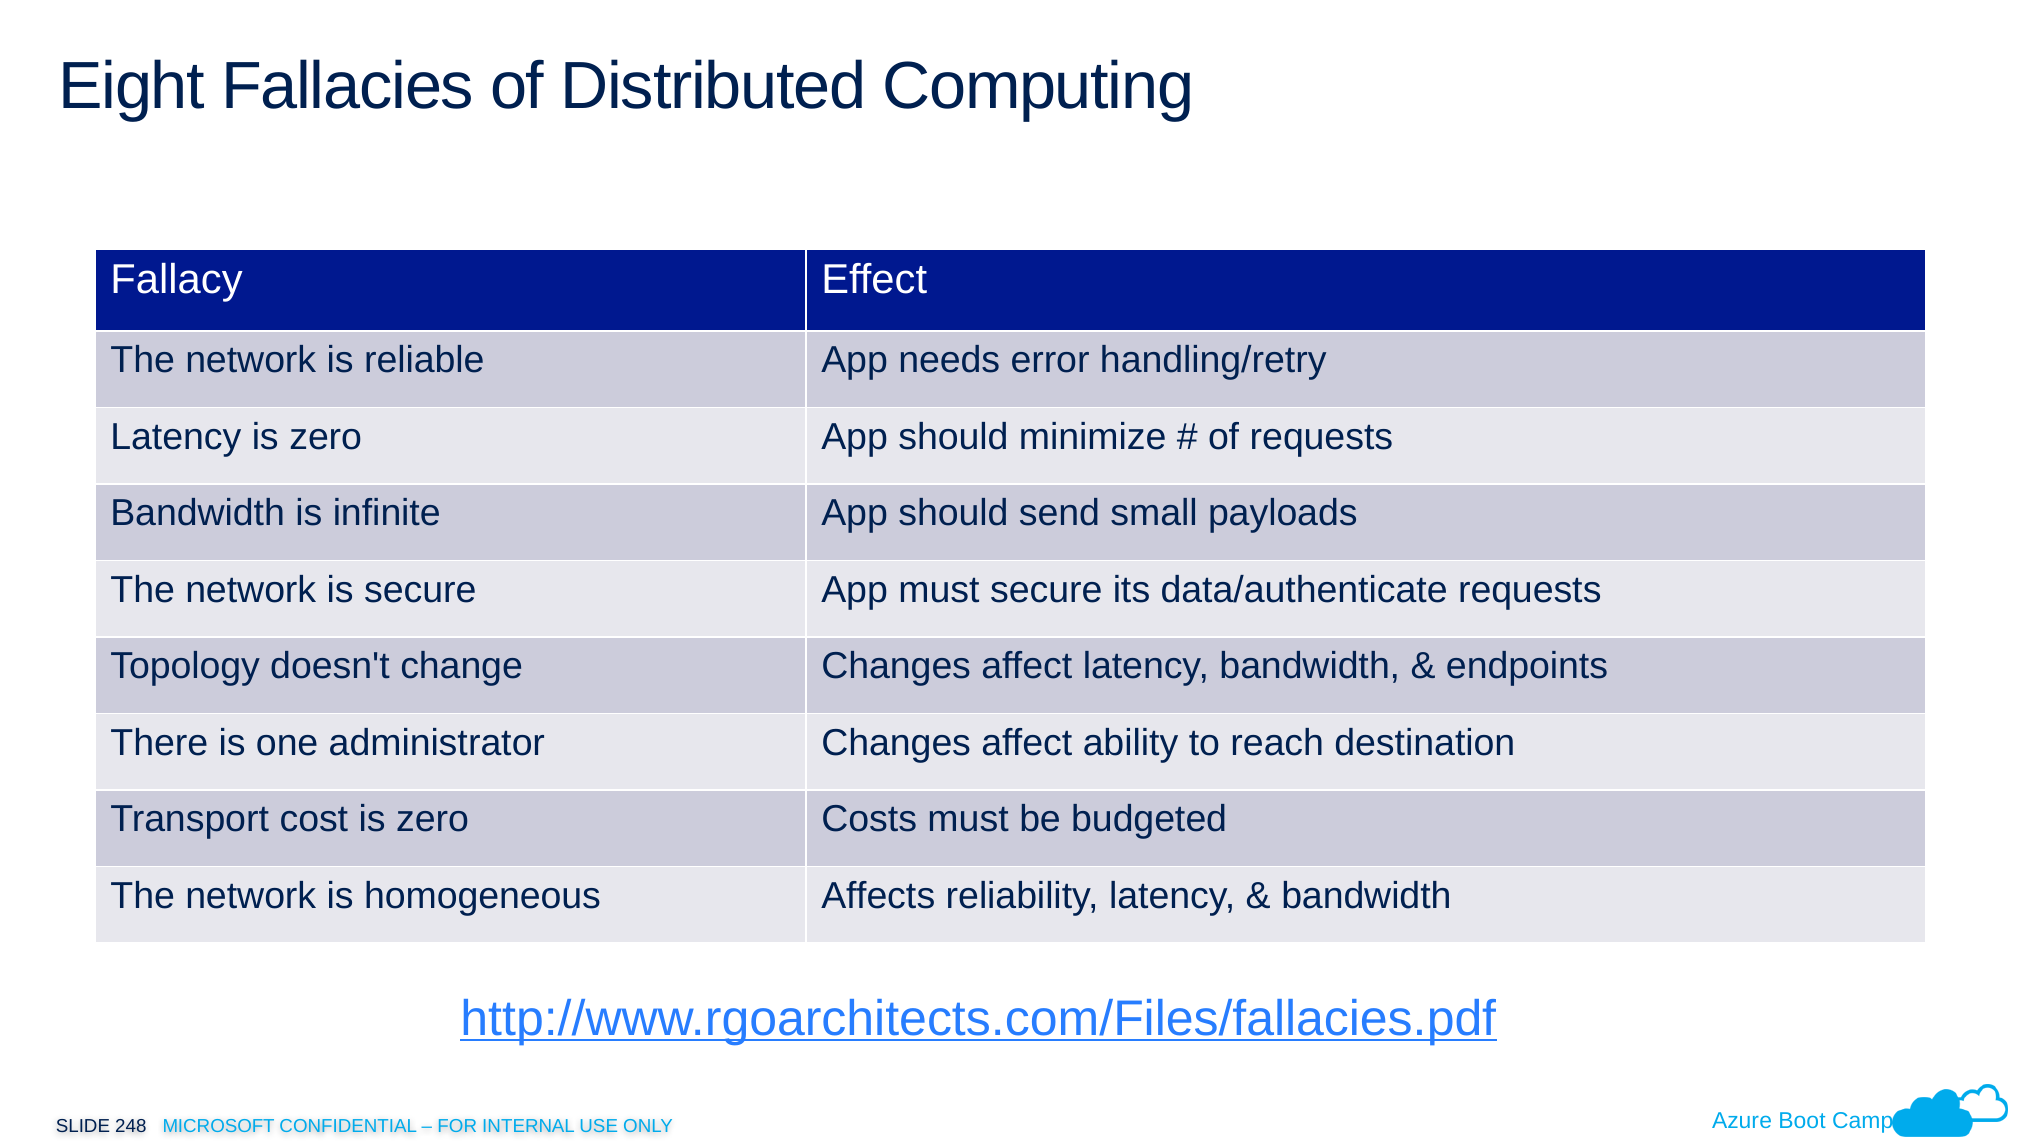

Eight Fallacies of Distributed Computing
| Fallacy | Effect |
| --- | --- |
| The network is reliable | App needs error handling/retry |
| Latency is zero | App should minimize # of requests |
| Bandwidth is infinite | App should send small payloads |
| The network is secure | App must secure its data/authenticate requests |
| Topology doesn't change | Changes affect latency, bandwidth, & endpoints |
| There is one administrator | Changes affect ability to reach destination |
| Transport cost is zero | Costs must be budgeted |
| The network is homogeneous | Affects reliability, latency, & bandwidth |
http://www.rgoarchitects.com/Files/fallacies.pdf